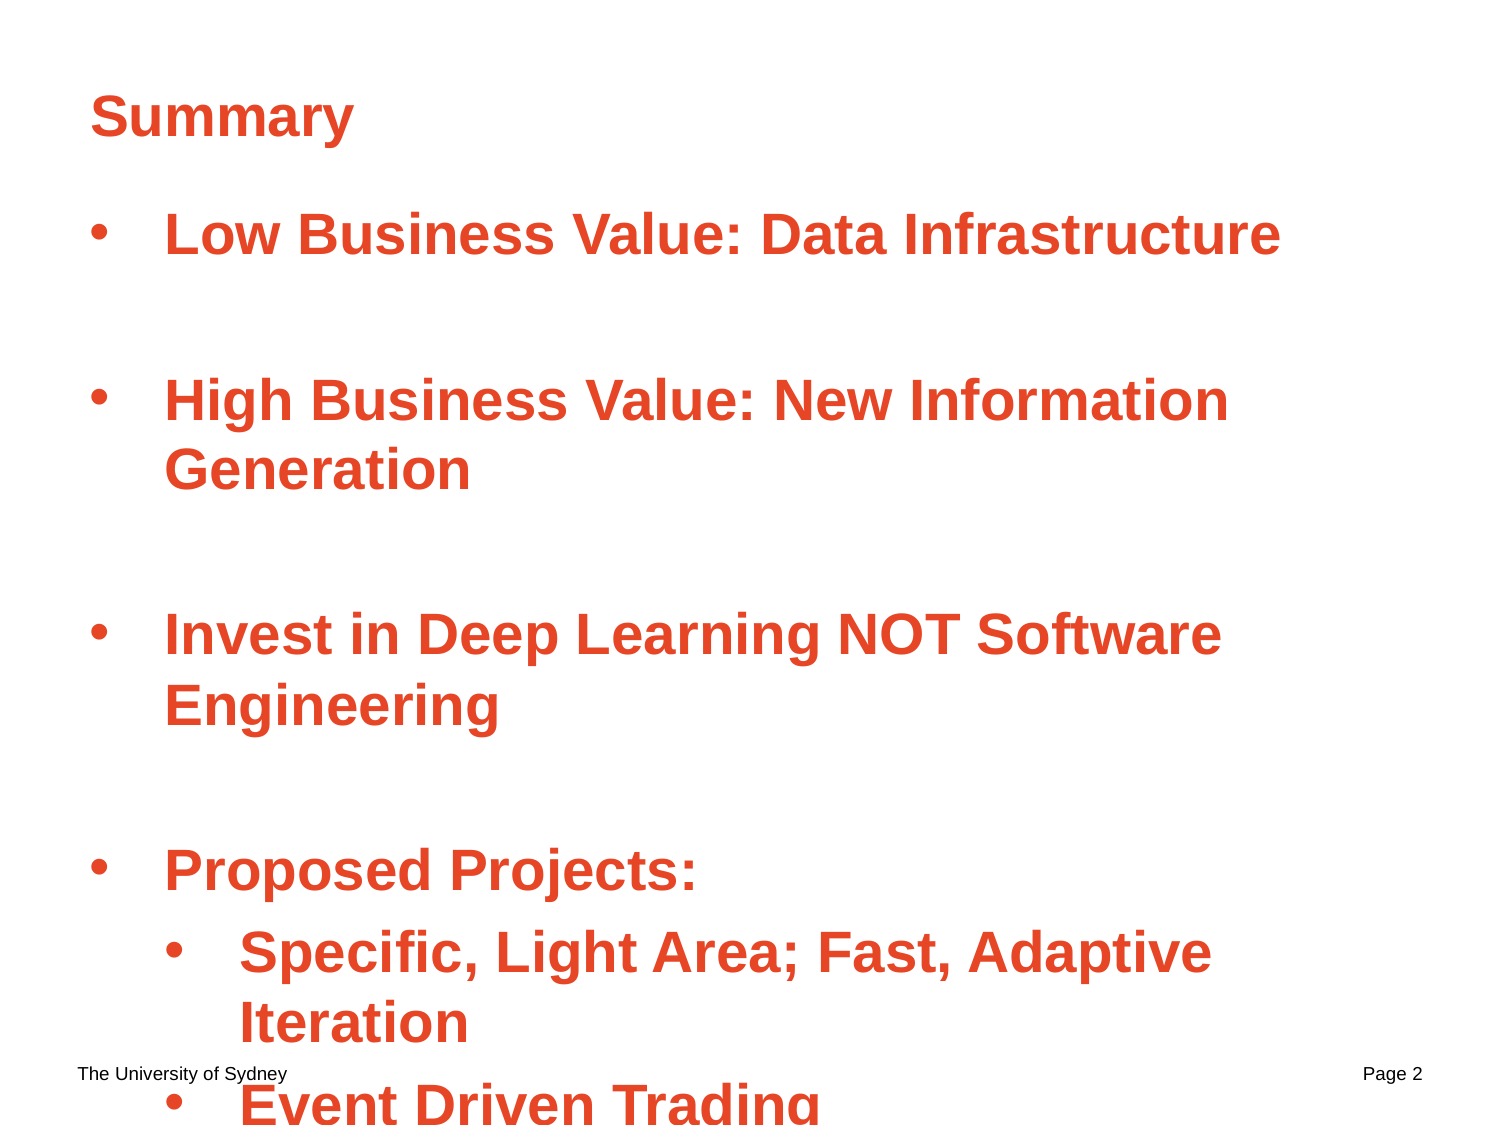

# Summary
Low Business Value: Data Infrastructure

High Business Value: New Information Generation

Invest in Deep Learning NOT Software Engineering

Proposed Projects:
Specific, Light Area; Fast, Adaptive Iteration
Event Driven Trading
Sentimental Analysis